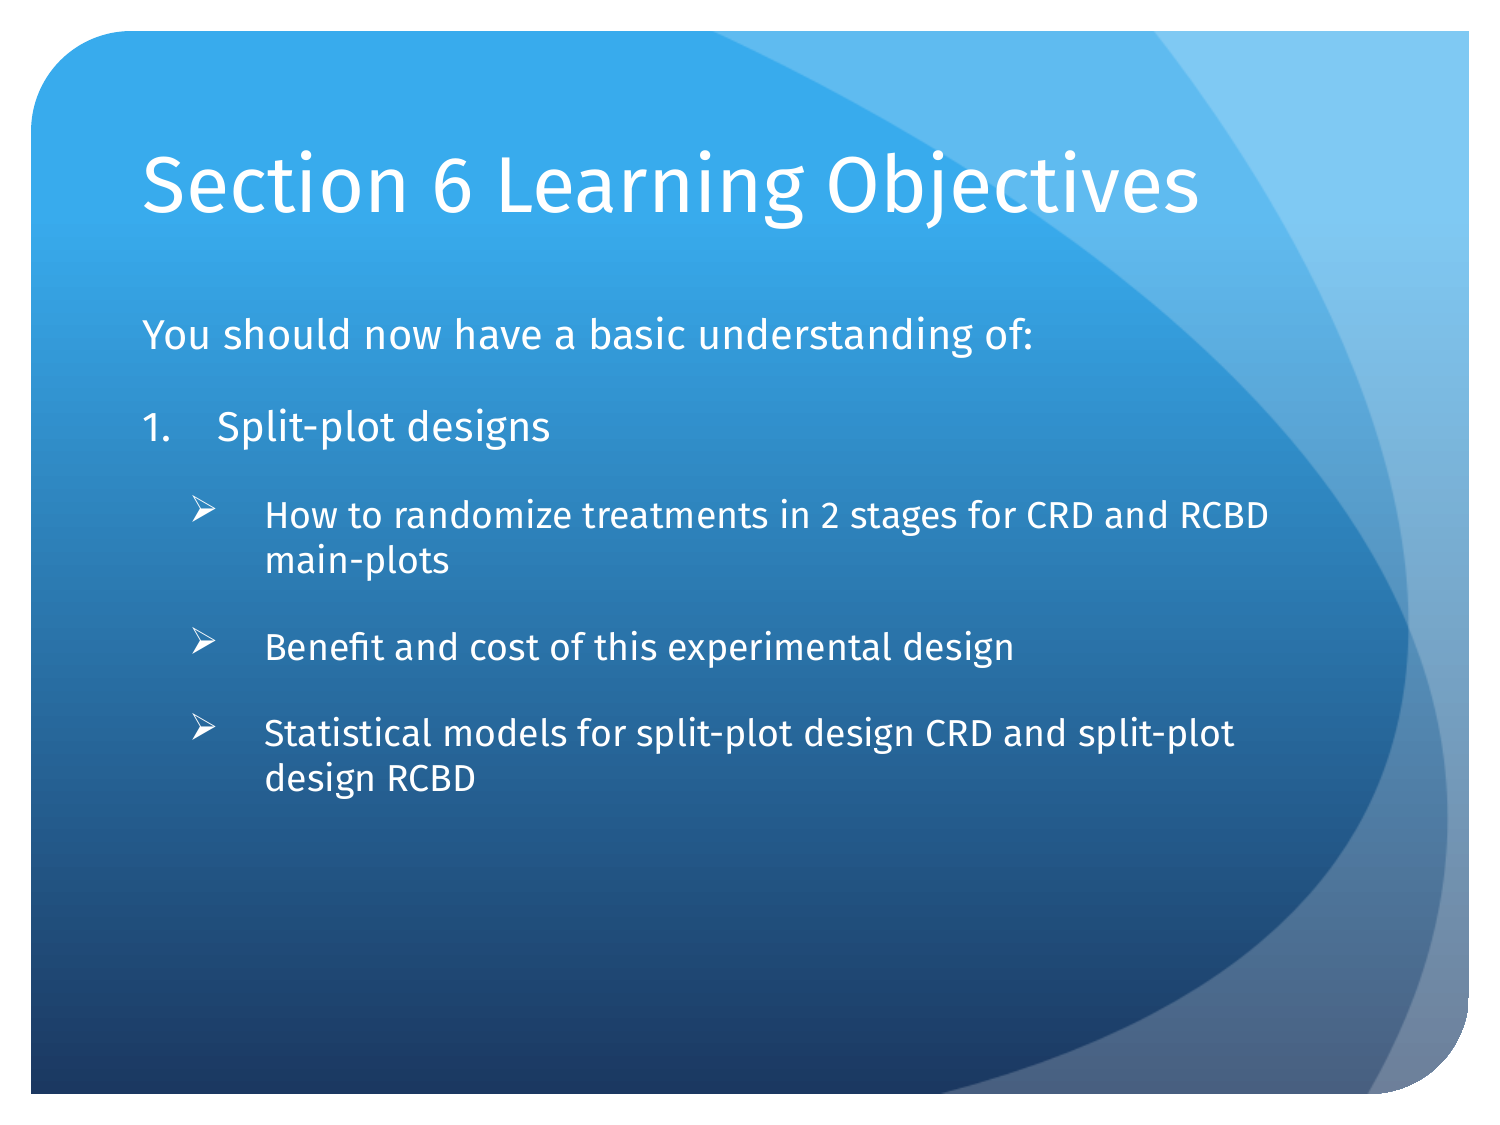

# Section 6 Learning Objectives
You should now have a basic understanding of:
Split-plot designs
How to randomize treatments in 2 stages for CRD and RCBD main-plots
Benefit and cost of this experimental design
Statistical models for split-plot design CRD and split-plot design RCBD